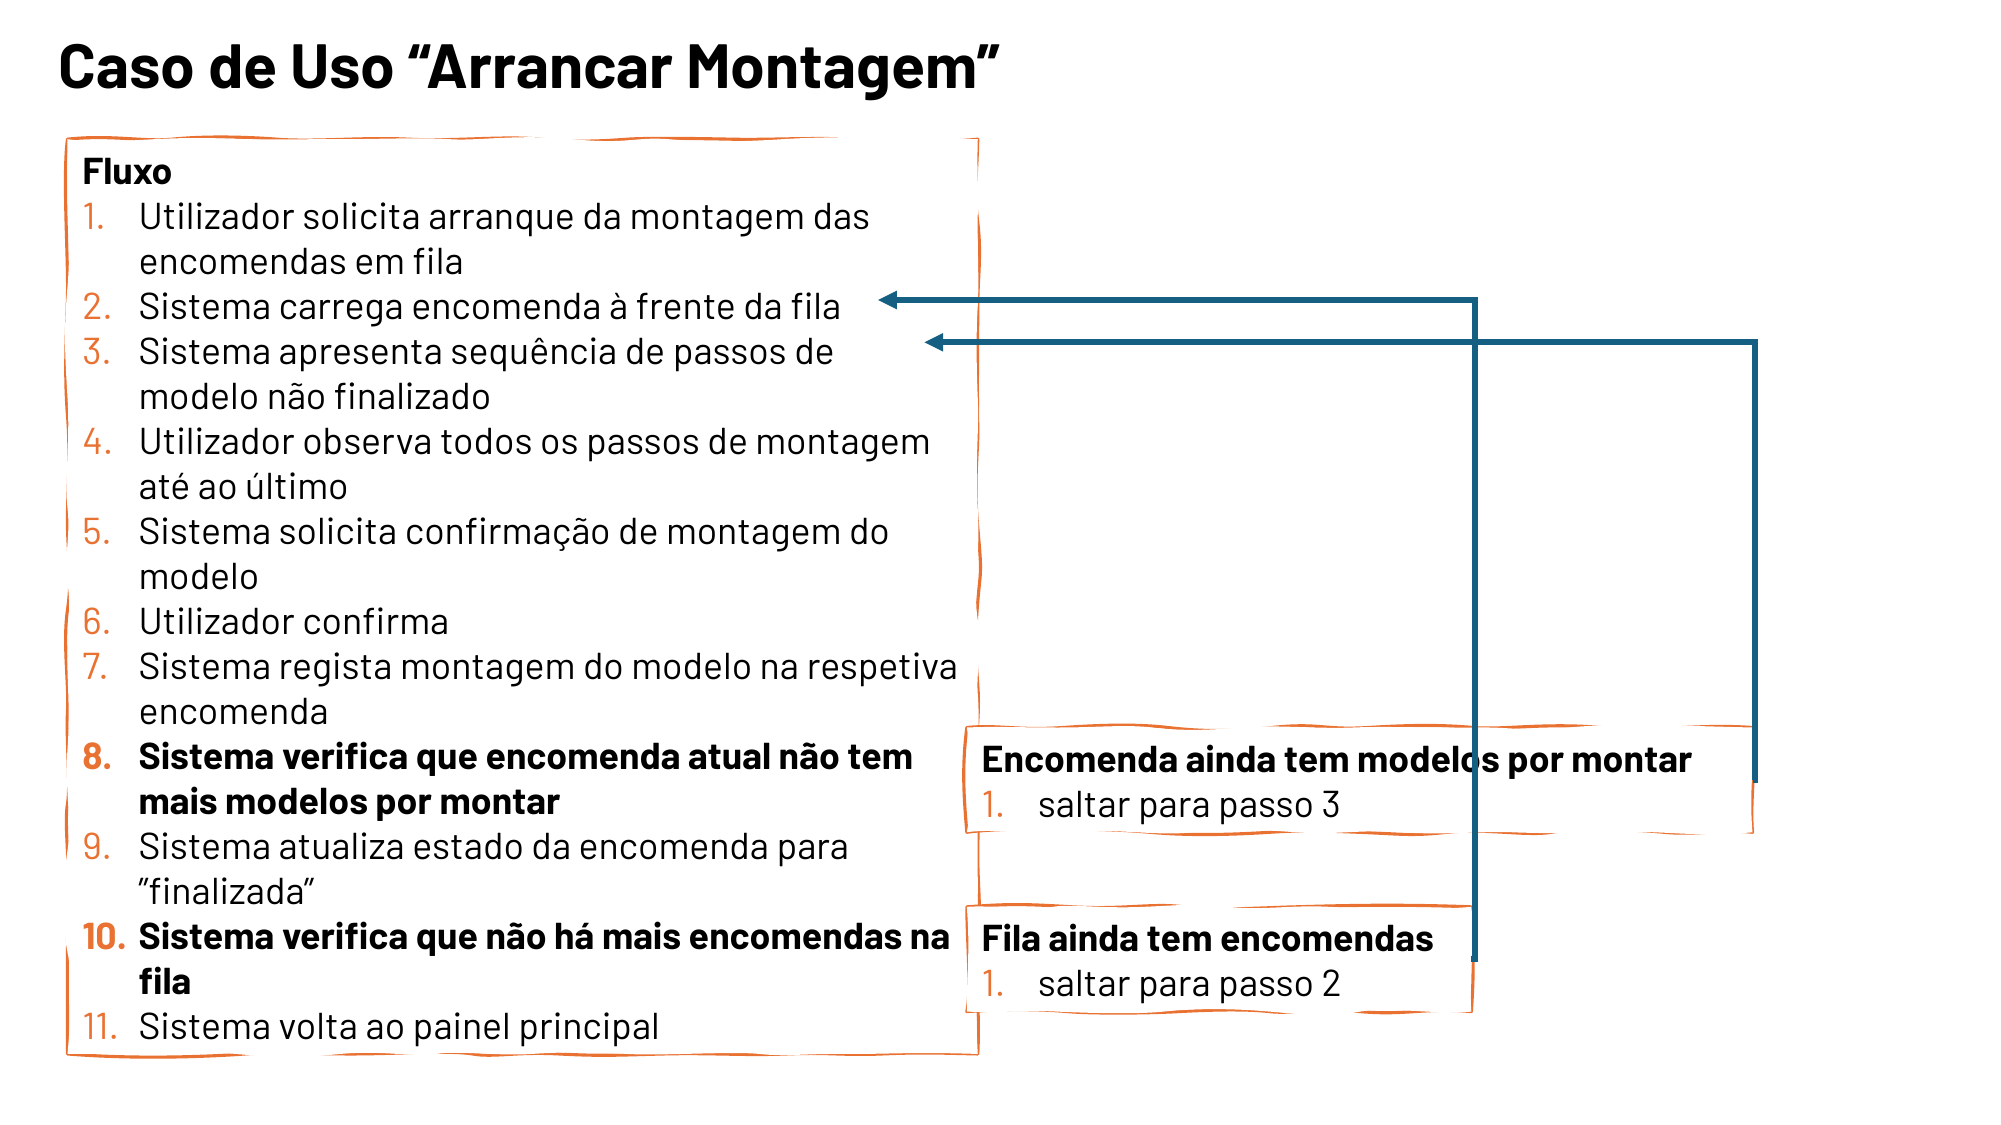

Caso de Uso “Arrancar Montagem”
Fluxo
Utilizador solicita arranque da montagem das encomendas em fila
Sistema carrega encomenda à frente da fila
Sistema apresenta sequência de passos de modelo não finalizado
Utilizador observa todos os passos de montagem até ao último
Sistema solicita confirmação de montagem do modelo
Utilizador confirma
Sistema regista montagem do modelo na respetiva encomenda
Sistema verifica que encomenda atual não tem mais modelos por montar
Sistema atualiza estado da encomenda para ”finalizada”
Sistema verifica que não há mais encomendas na fila
Sistema volta ao painel principal
Encomenda ainda tem modelos por montar
saltar para passo 3
Fila ainda tem encomendas
saltar para passo 2